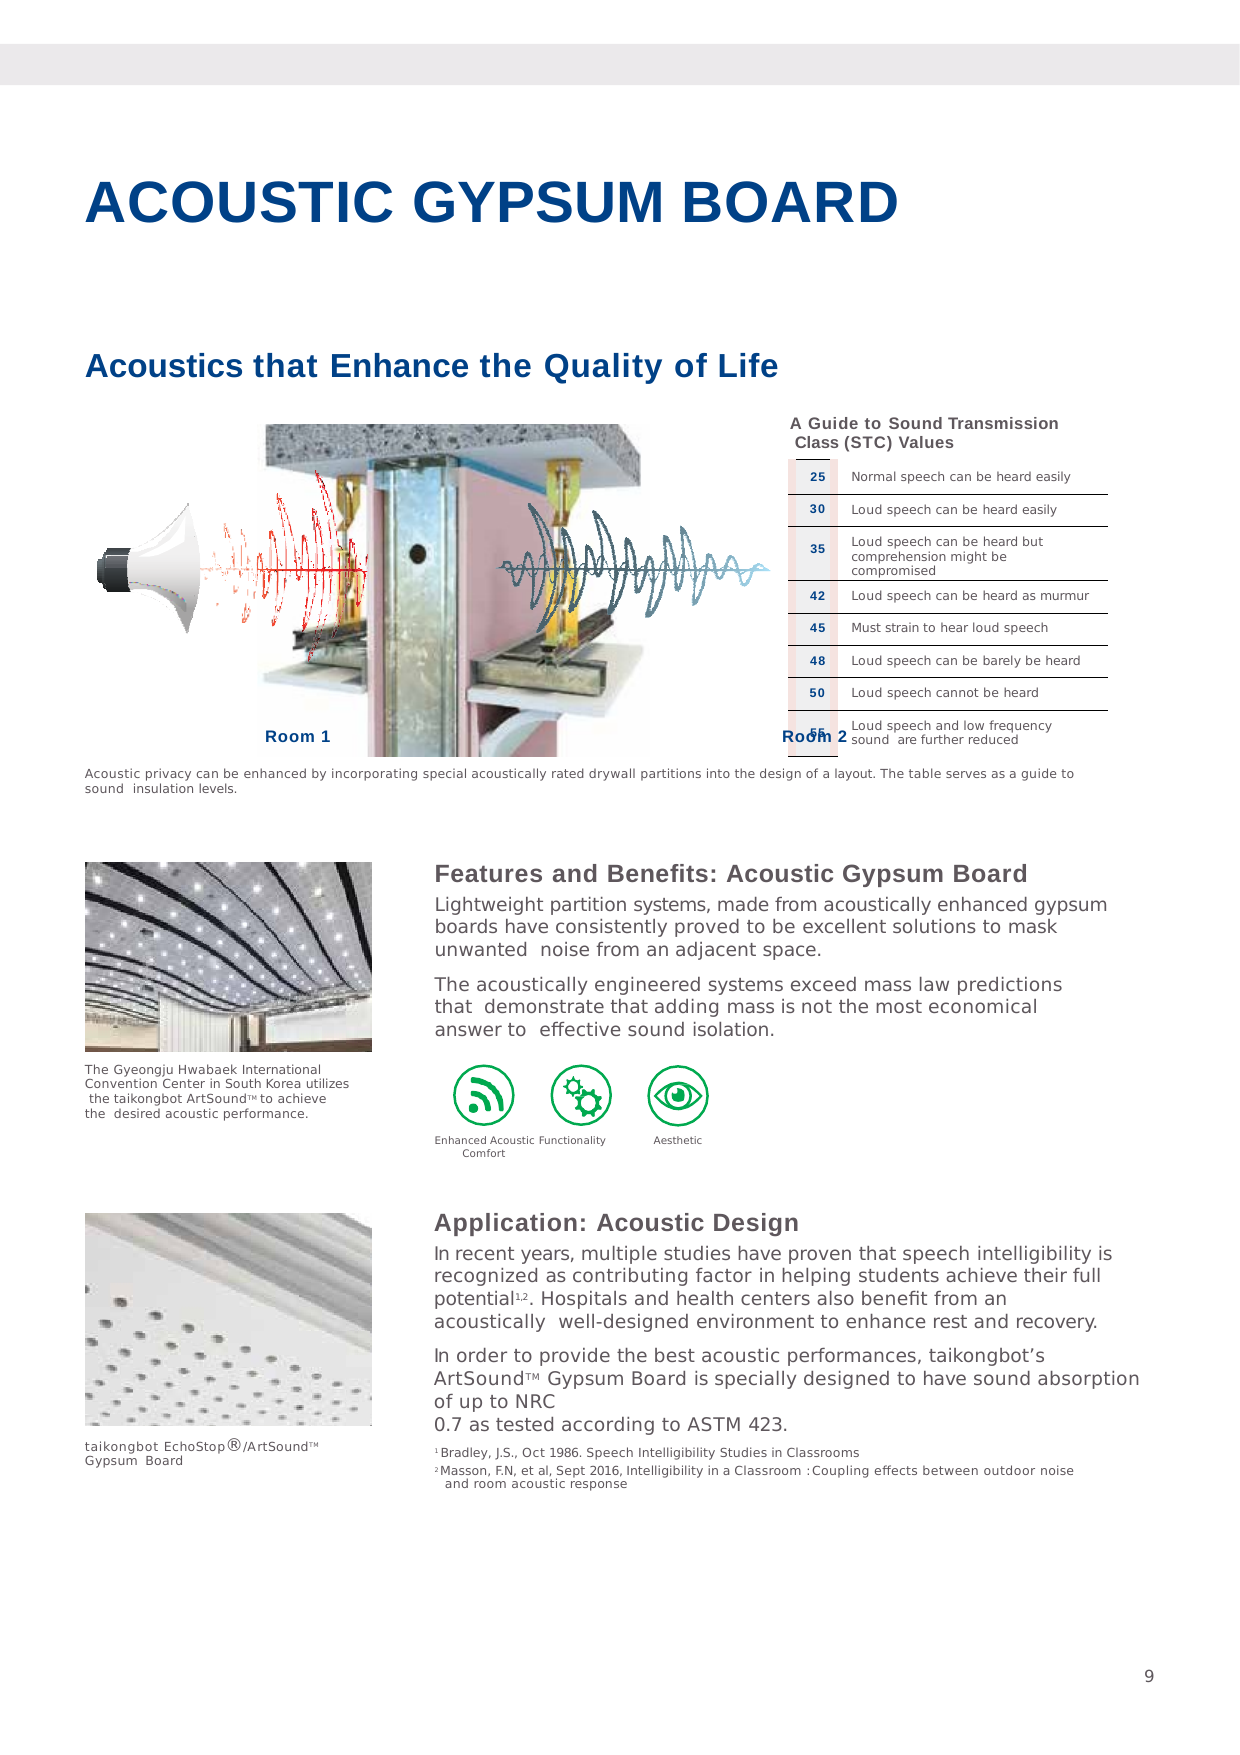

# ACOUSTIC GYPSUM BOARD
Acoustics that Enhance the Quality of Life
A Guide to Sound Transmission  Class (STC) Values

| 25 | Normal speech can be heard easily |
| --- | --- |
| 30 | Loud speech can be heard easily |
| 35 | Loud speech can be heard but comprehension might be compromised |
| 42 | Loud speech can be heard as murmur |
| 45 | Must strain to hear loud speech |
| 48 | Loud speech can be barely be heard |
| 50 | Loud speech cannot be heard |
| 55 | Loud speech and low frequency sound are further reduced |

Room 1	Room 2

Acoustic privacy can be enhanced by incorporating special acoustically rated drywall partitions into the design of a layout. The table serves as a guide to sound  insulation levels.

Features and Benefits: Acoustic Gypsum Board
Lightweight partition systems, made from acoustically enhanced gypsum  boards have consistently proved to be excellent solutions to mask unwanted  noise from an adjacent space.
The acoustically engineered systems exceed mass law predictions that  demonstrate that adding mass is not the most economical answer to  effective sound isolation.

The Gyeongju Hwabaek International  Convention Center in South Korea utilizes  the taikongbot ArtSoundTM to achieve the  desired acoustic performance.

Enhanced Acoustic Functionality  Comfort
Aesthetic
Application: Acoustic Design
In recent years, multiple studies have proven that speech intelligibility is  recognized as contributing factor in helping students achieve their full  potential1,2. Hospitals and health centers also benefit from an acoustically  well-designed environment to enhance rest and recovery.
In order to provide the best acoustic performances, taikongbot’s ArtSoundTM  Gypsum Board is specially designed to have sound absorption of up to NRC
0.7 as tested according to ASTM 423.

taikongbot EchoStop®/ArtSoundTM Gypsum  Board
1 Bradley, J.S., Oct 1986. Speech Intelligibility Studies in Classrooms
2 Masson, F.N, et al, Sept 2016, Intelligibility in a Classroom : Coupling effects between outdoor noise  and room acoustic response
9